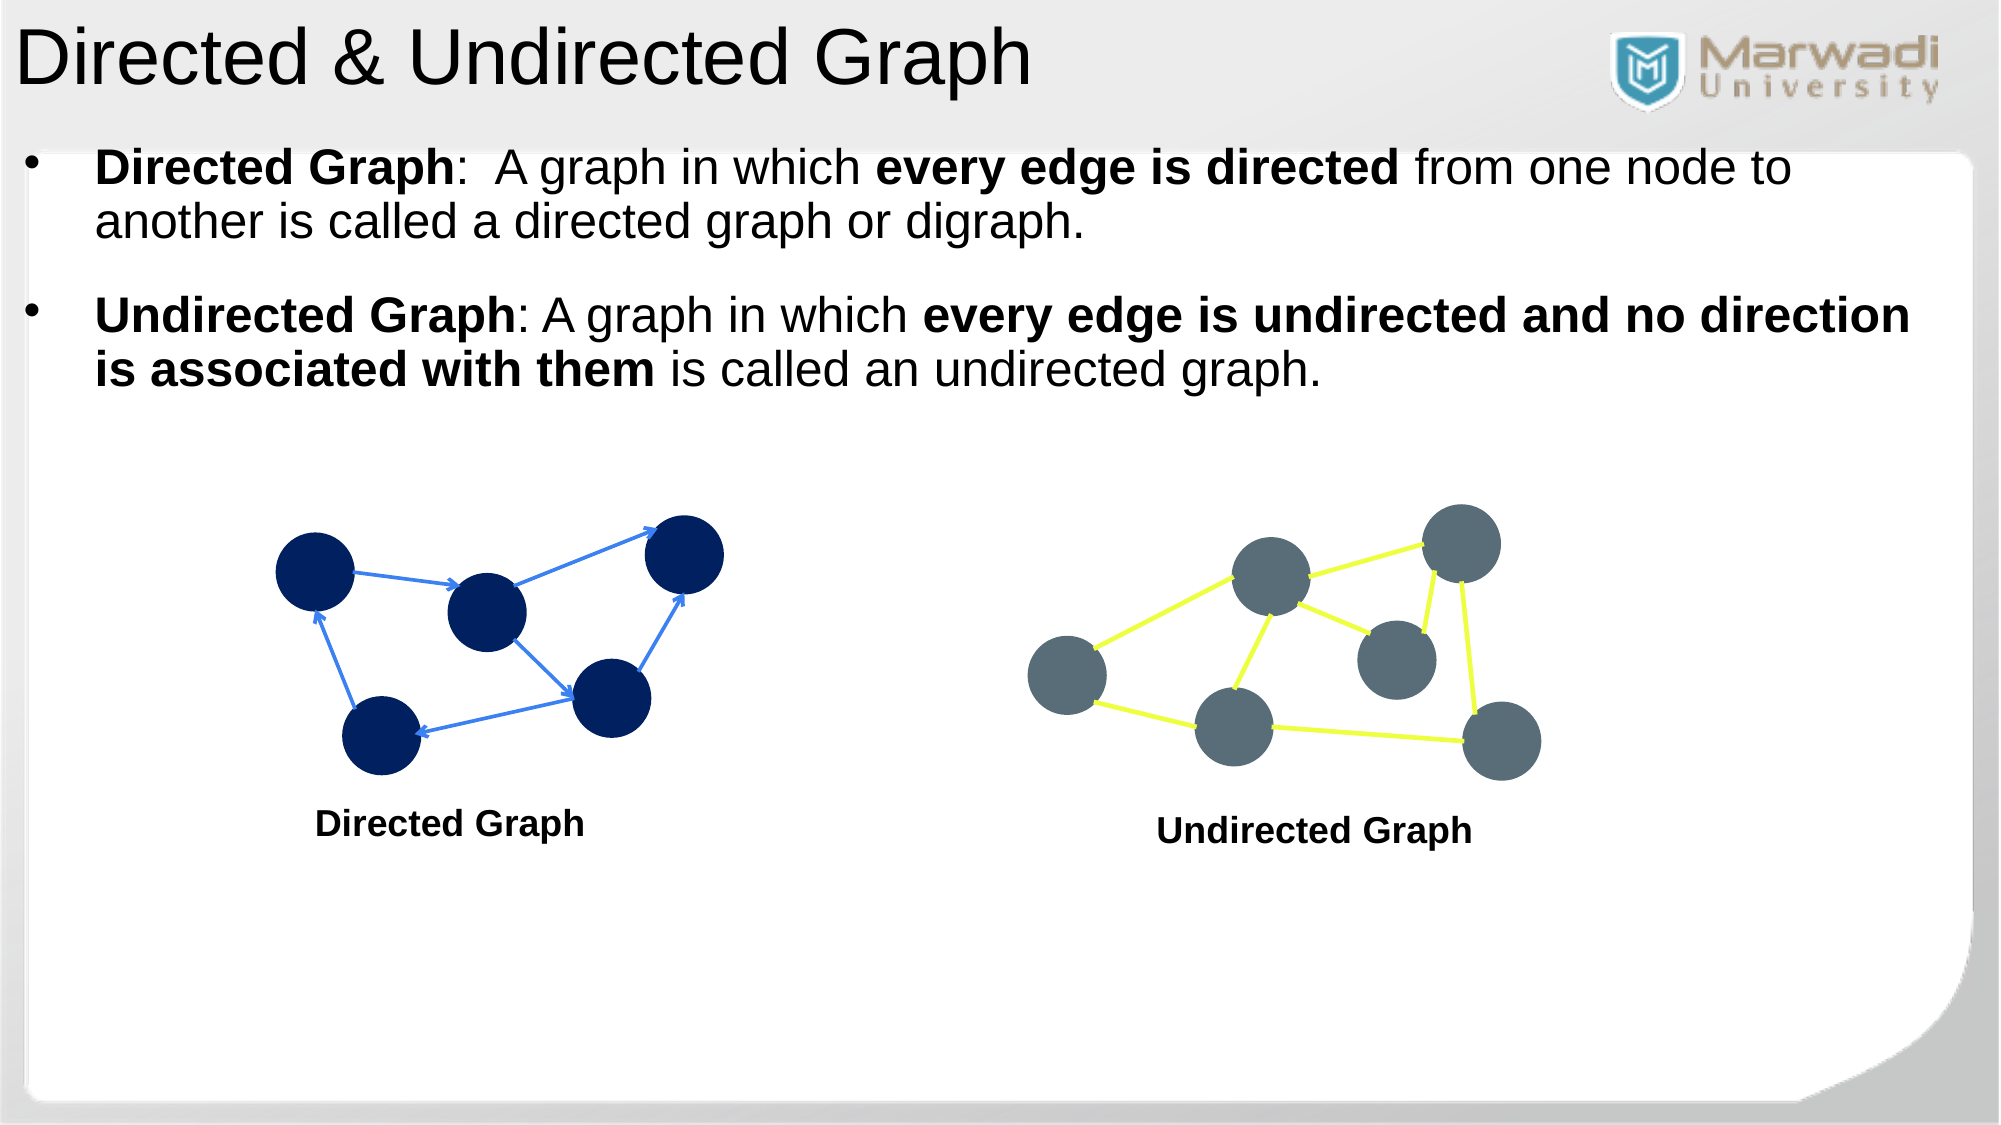

Directed & Undirected Graph
Directed Graph:  A graph in which every edge is directed from one node to another is called a directed graph or digraph.
Undirected Graph: A graph in which every edge is undirected and no direction is associated with them is called an undirected graph.

Undirected Graph

Directed Graph